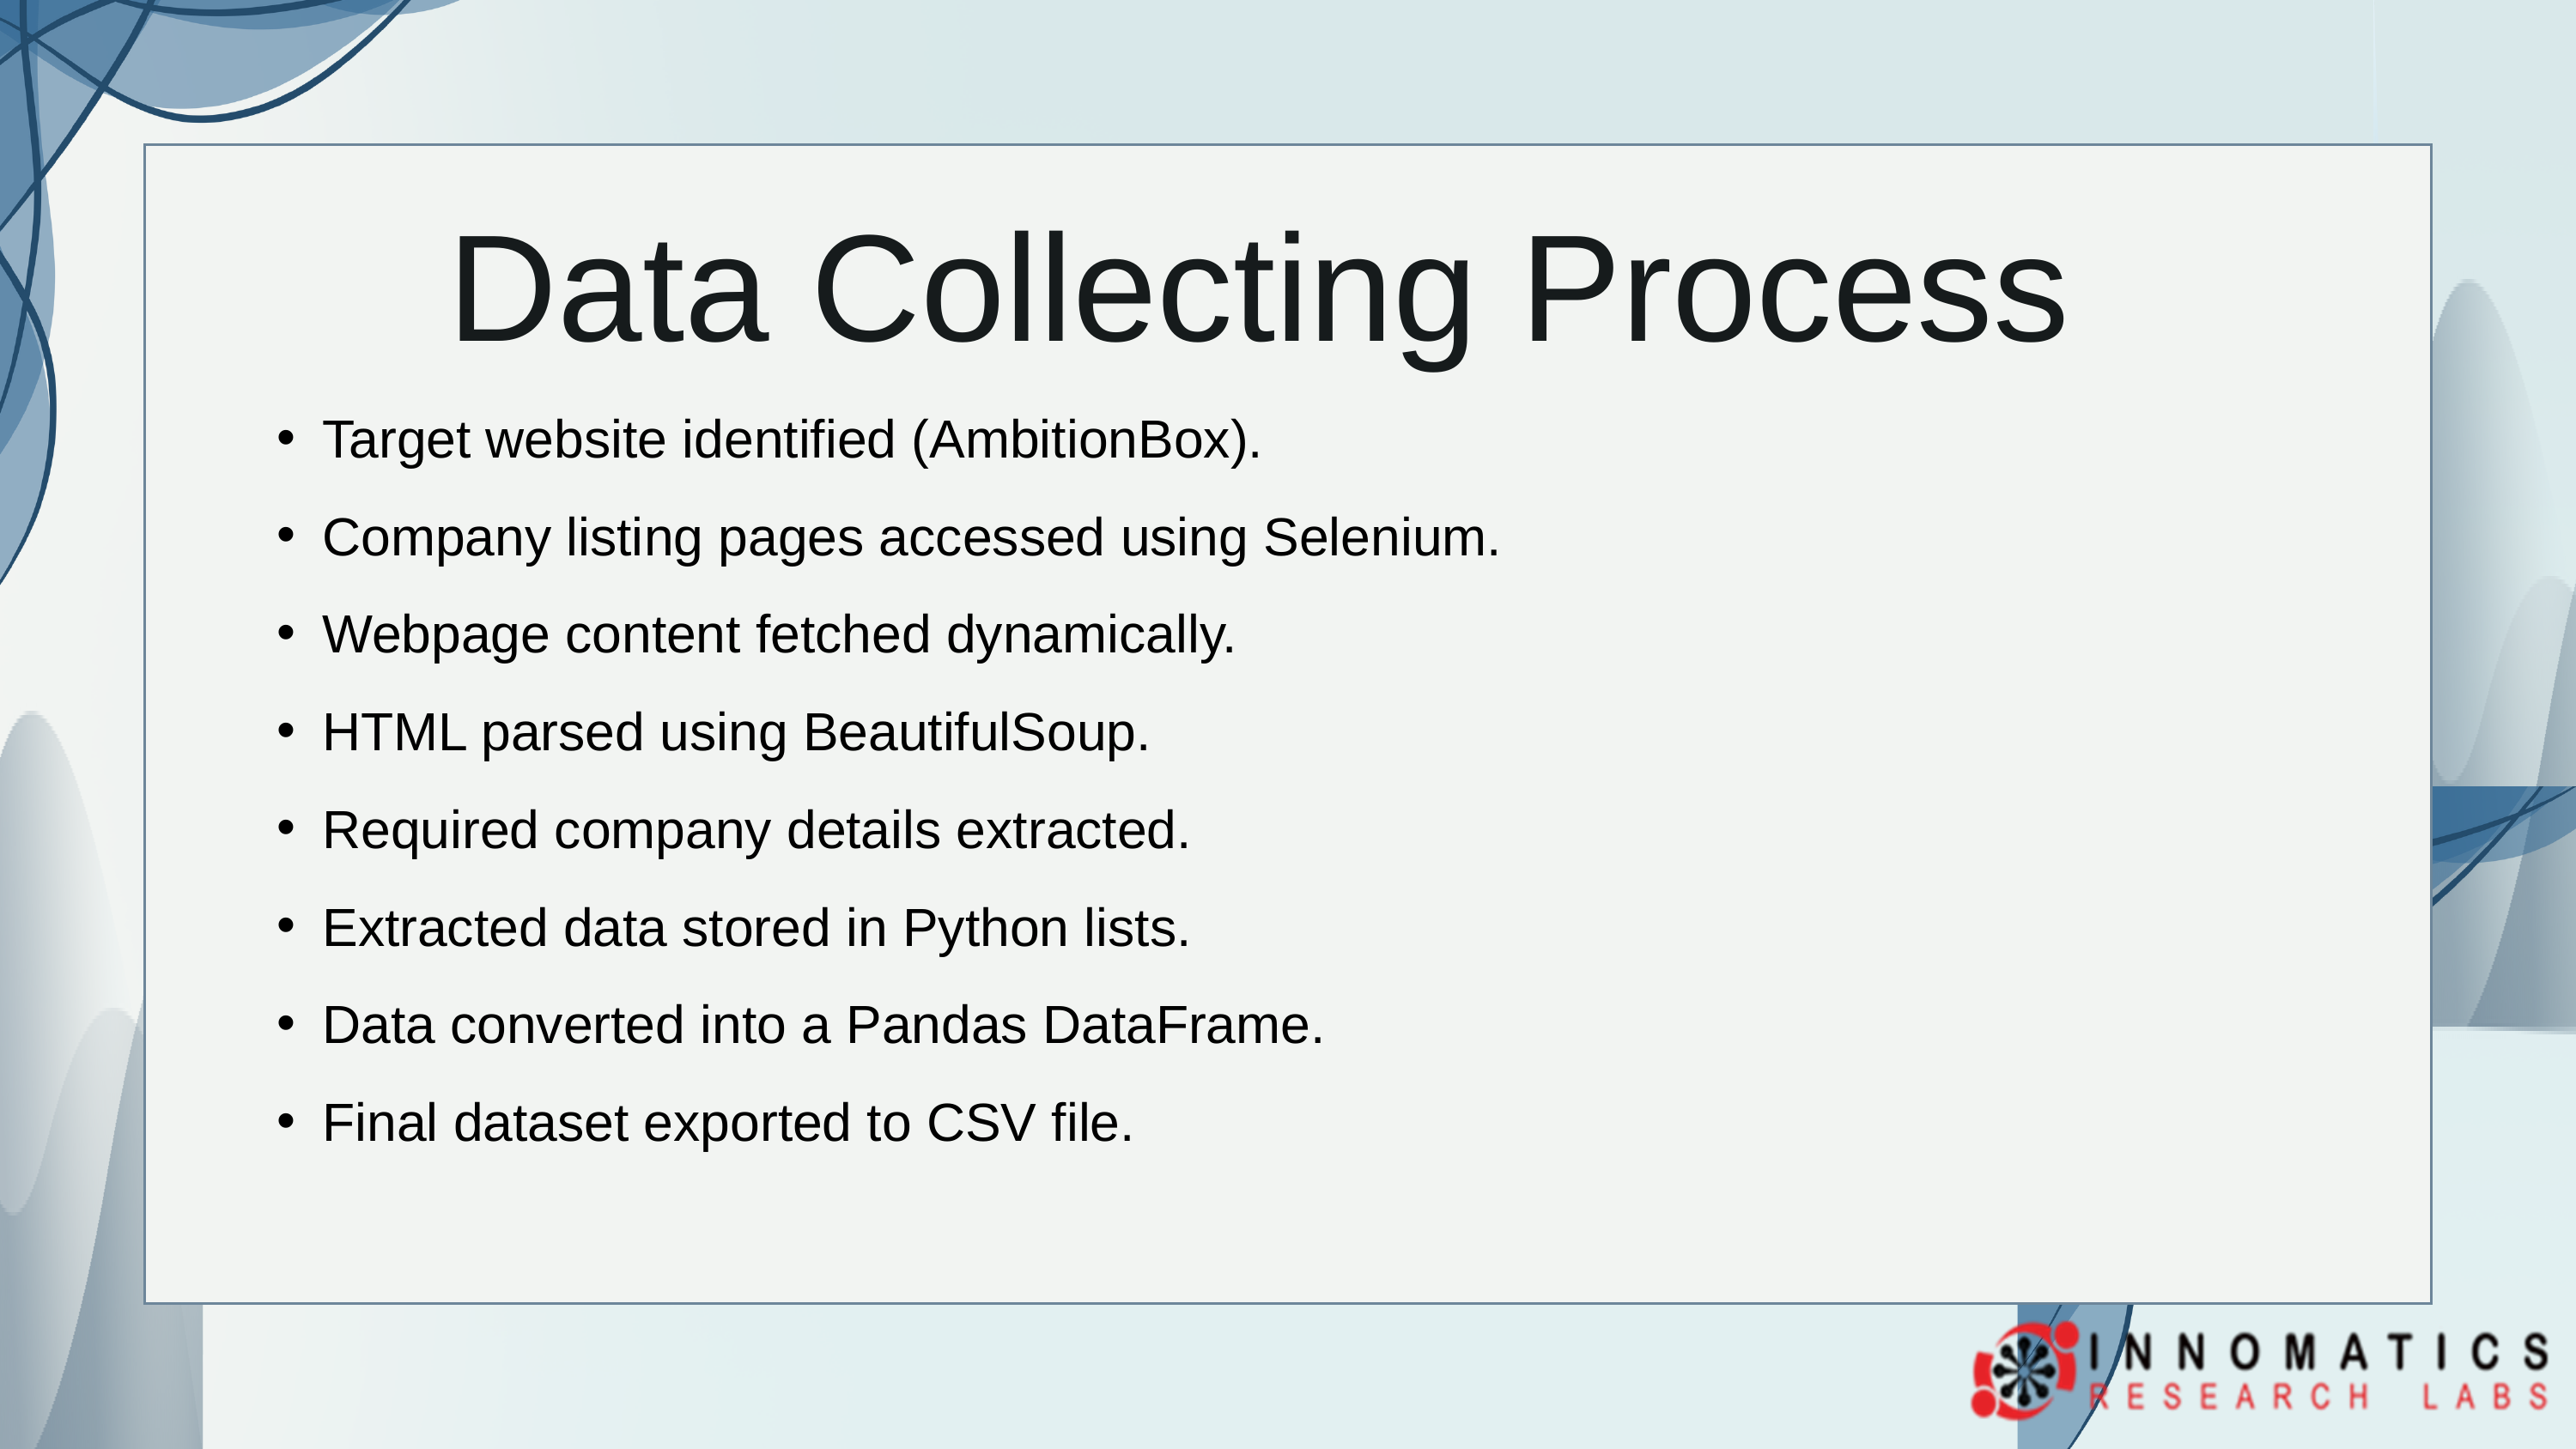

Data Collecting Process

Target website identified (AmbitionBox).

Company listing pages accessed using Selenium.

Webpage content fetched dynamically.

HTML parsed using BeautifulSoup.

Required company details extracted.

Extracted data stored in Python lists.

Data converted into a Pandas DataFrame.

Final dataset exported to CSV file.